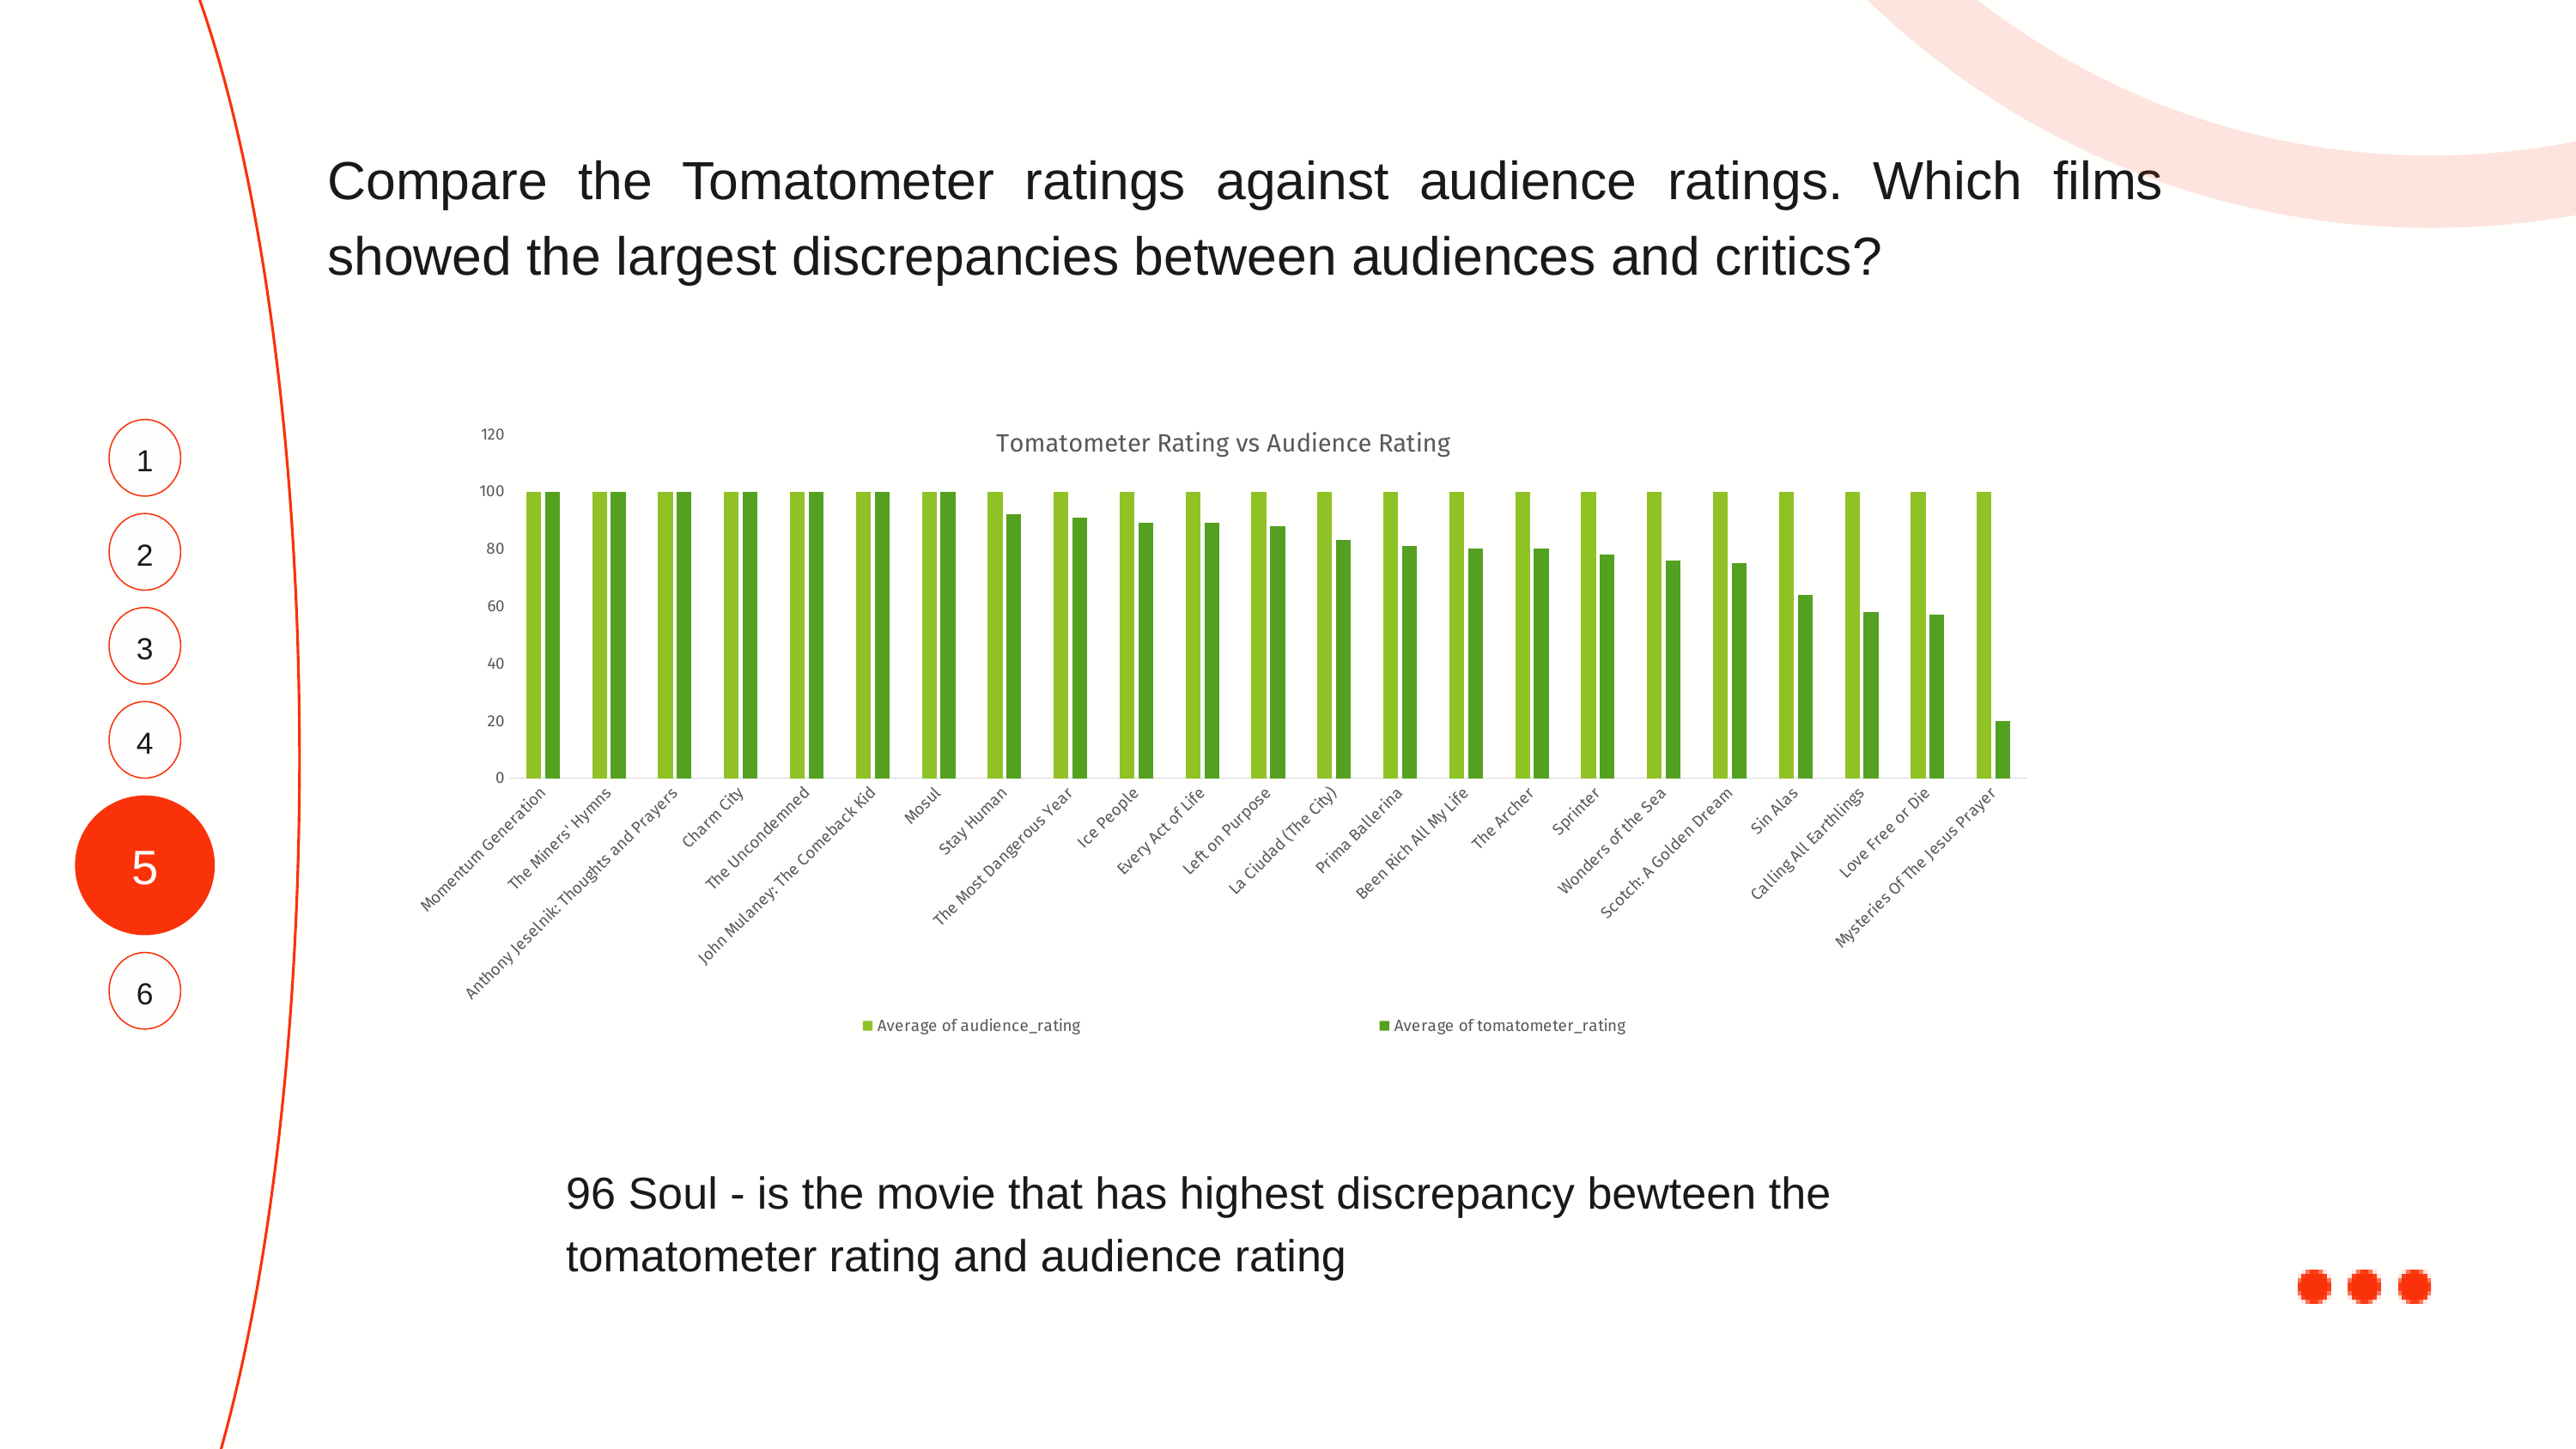

Compare the Tomatometer ratings against audience ratings. Which films showed the largest discrepancies between audiences and critics?

### Chart: Tomatometer Rating vs Audience Rating

| Category | Average of audience_rating | Average of tomatometer_rating |
|---|---|---|
| Momentum Generation | 100.0 | 100.0 |
| The Miners' Hymns | 100.0 | 100.0 |
| Anthony Jeselnik: Thoughts and Prayers | 100.0 | 100.0 |
| Charm City | 100.0 | 100.0 |
| The Uncondemned | 100.0 | 100.0 |
| John Mulaney: The Comeback Kid | 100.0 | 100.0 |
| Mosul | 100.0 | 100.0 |
| Stay Human | 100.0 | 92.0 |
| The Most Dangerous Year | 100.0 | 91.0 |
| Ice People | 100.0 | 89.0 |
| Every Act of Life | 100.0 | 89.0 |
| Left on Purpose | 100.0 | 88.0 |
| La Ciudad (The City) | 100.0 | 83.0 |
| Prima Ballerina | 100.0 | 81.0 |
| Been Rich All My Life | 100.0 | 80.0 |
| The Archer | 100.0 | 80.0 |
| Sprinter | 100.0 | 78.0 |
| Wonders of the Sea | 100.0 | 76.0 |
| Scotch: A Golden Dream | 100.0 | 75.0 |
| Sin Alas | 100.0 | 64.0 |
| Calling All Earthlings | 100.0 | 58.0 |
| Love Free or Die | 100.0 | 57.0 |
| Mysteries Of The Jesus Prayer | 100.0 | 20.0 |
1

2

3

4

5

6
96 Soul - is the movie that has highest discrepancy bewteen the tomatometer rating and audience rating